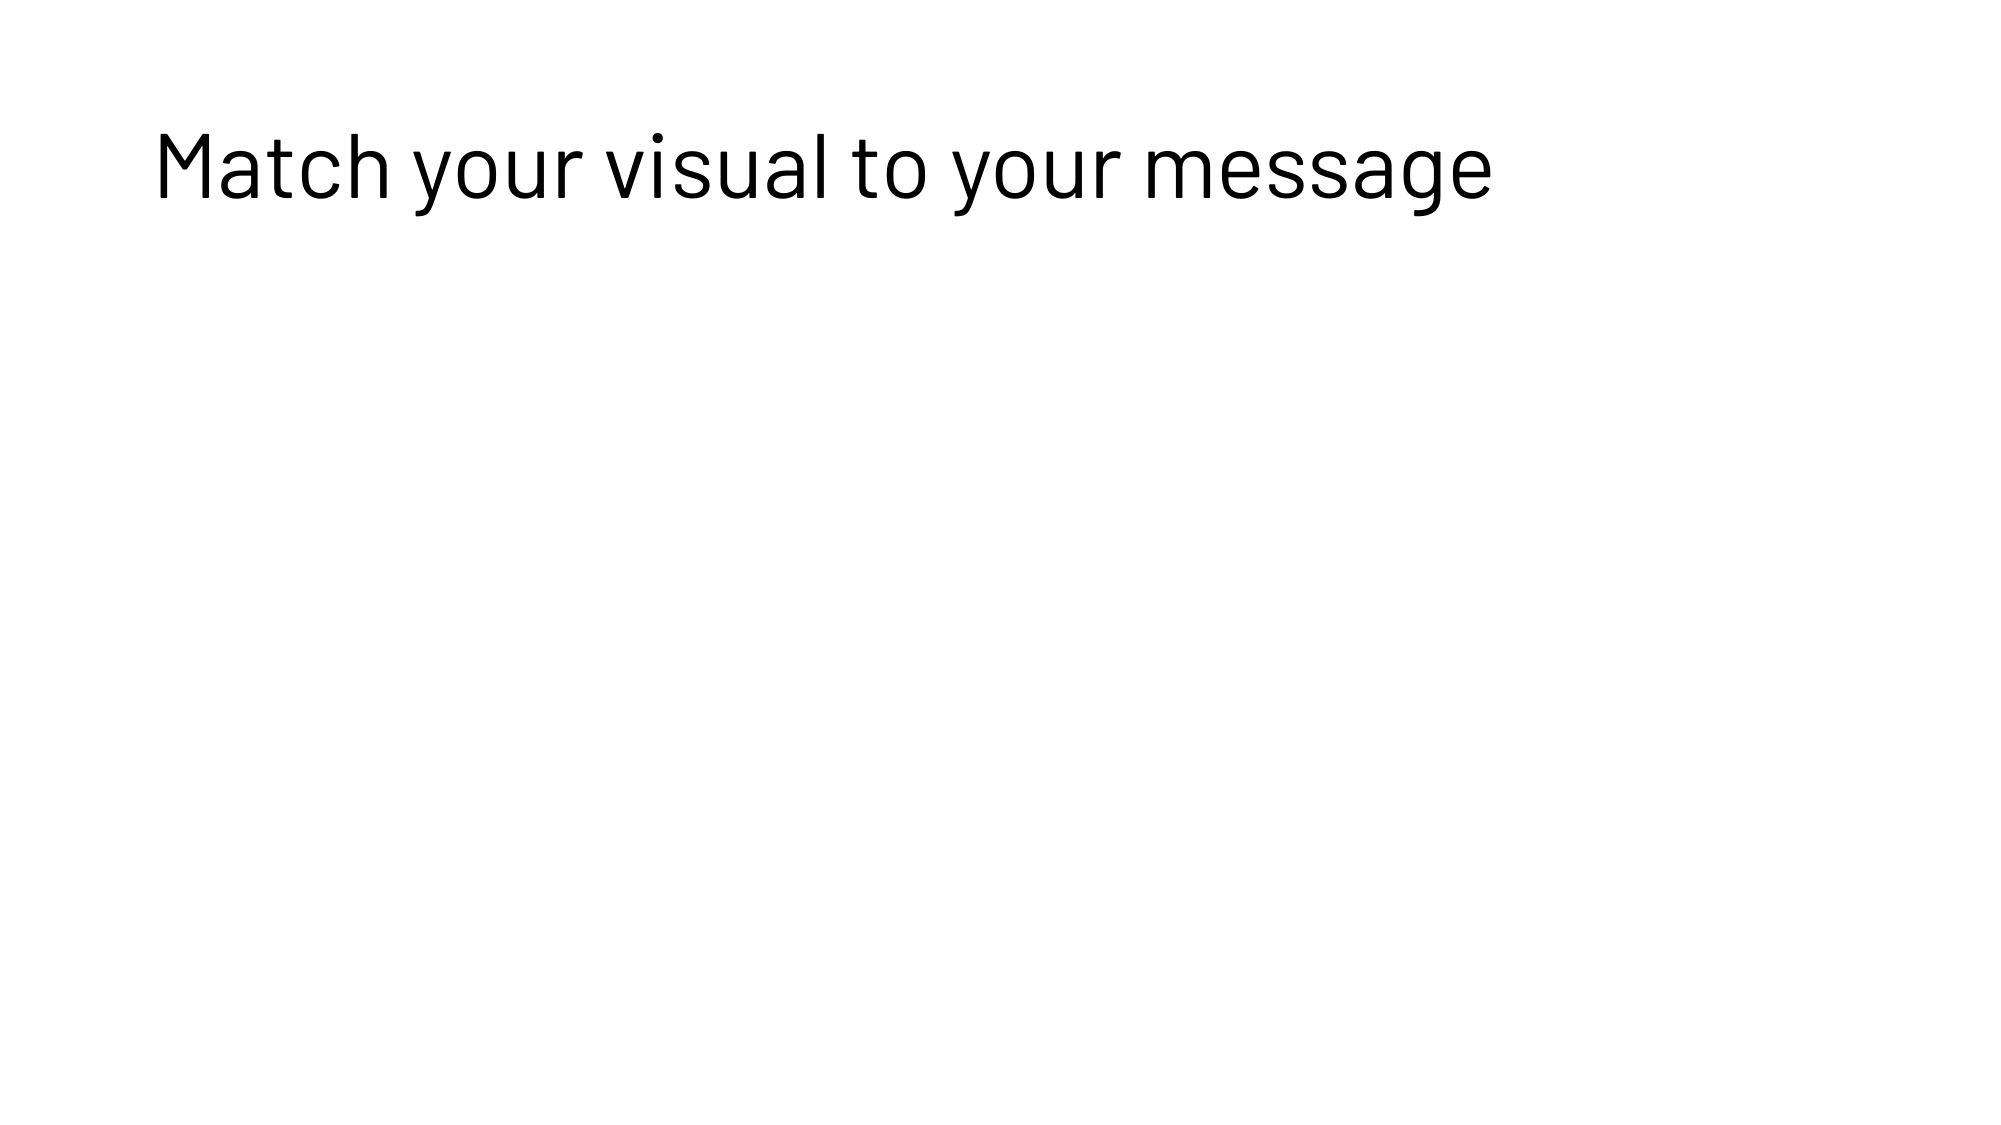

# Match your visual to your message